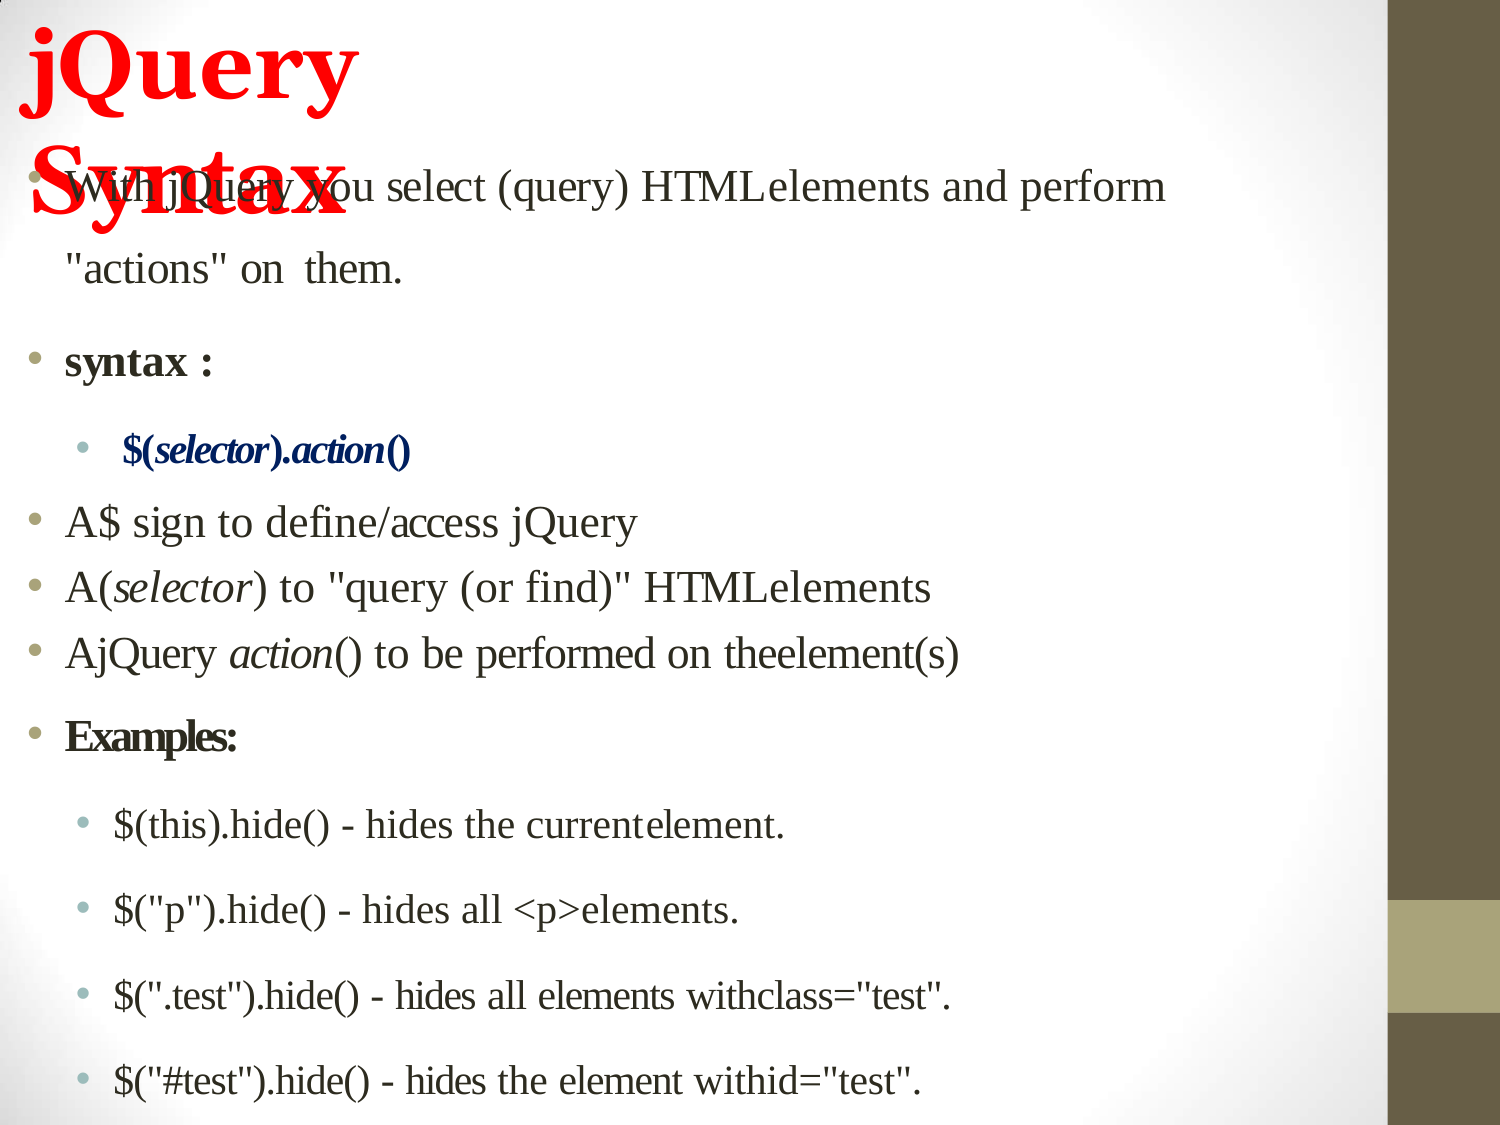

# jQuery Syntax
With jQuery you select (query) HTMLelements and perform	"actions" on  them.
syntax :
$(selector).action()
A$ sign to define/access jQuery
A(selector) to "query (or find)" HTMLelements
AjQuery action() to be performed on theelement(s)
Examples:
$(this).hide() - hides the currentelement.
$("p").hide() - hides all <p>elements.
$(".test").hide() - hides all elements withclass="test".
$("#test").hide() - hides the element withid="test".